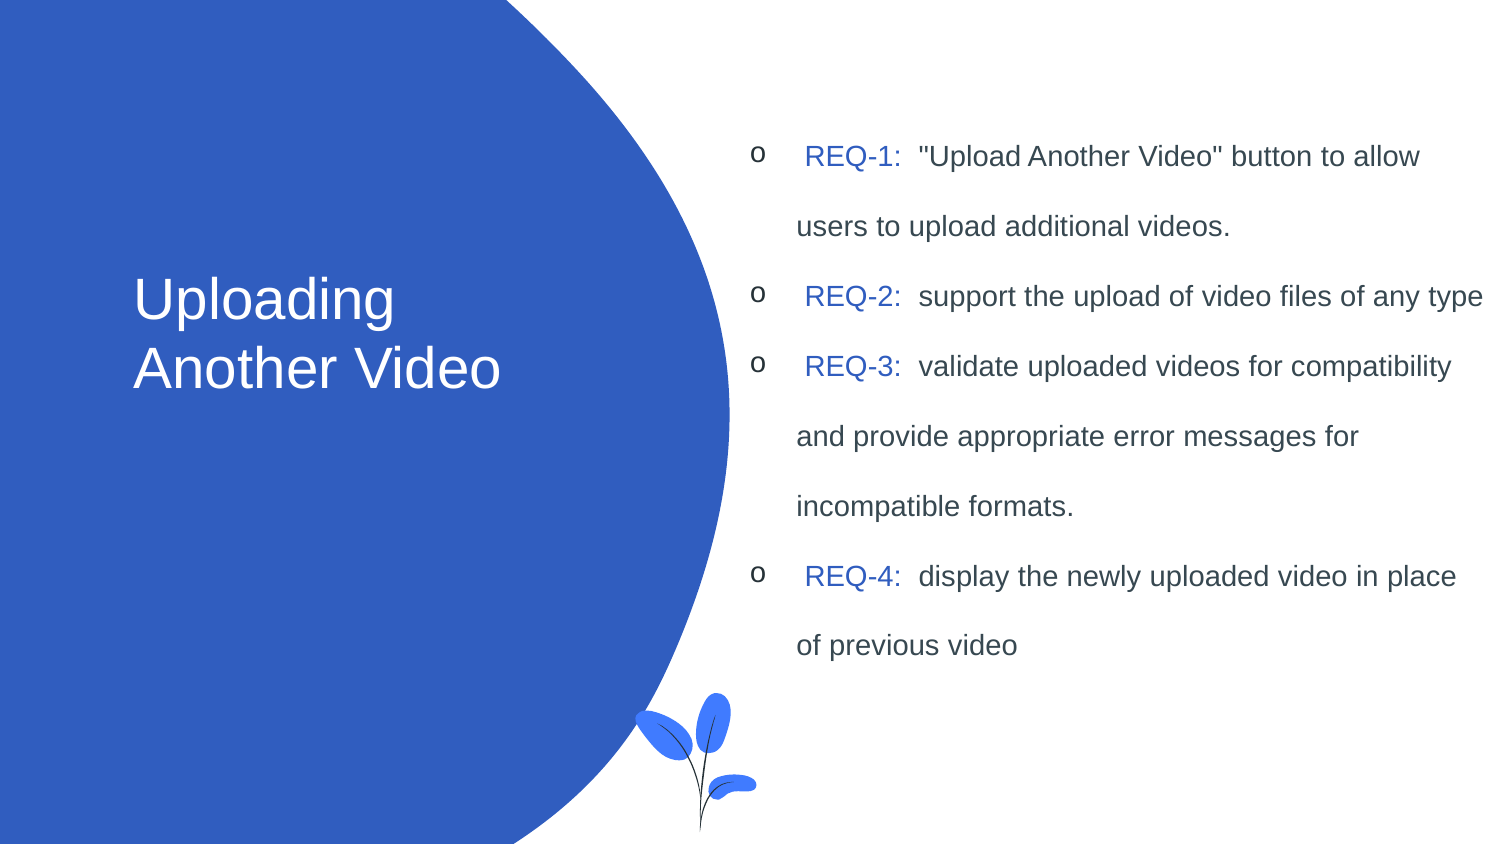

REQ-1:  "Upload Another Video" button to allow users to upload additional videos.
 REQ-2:  support the upload of video files of any type
 REQ-3:  validate uploaded videos for compatibility and provide appropriate error messages for incompatible formats.
 REQ-4:  display the newly uploaded video in place of previous video
# Uploading Another Video